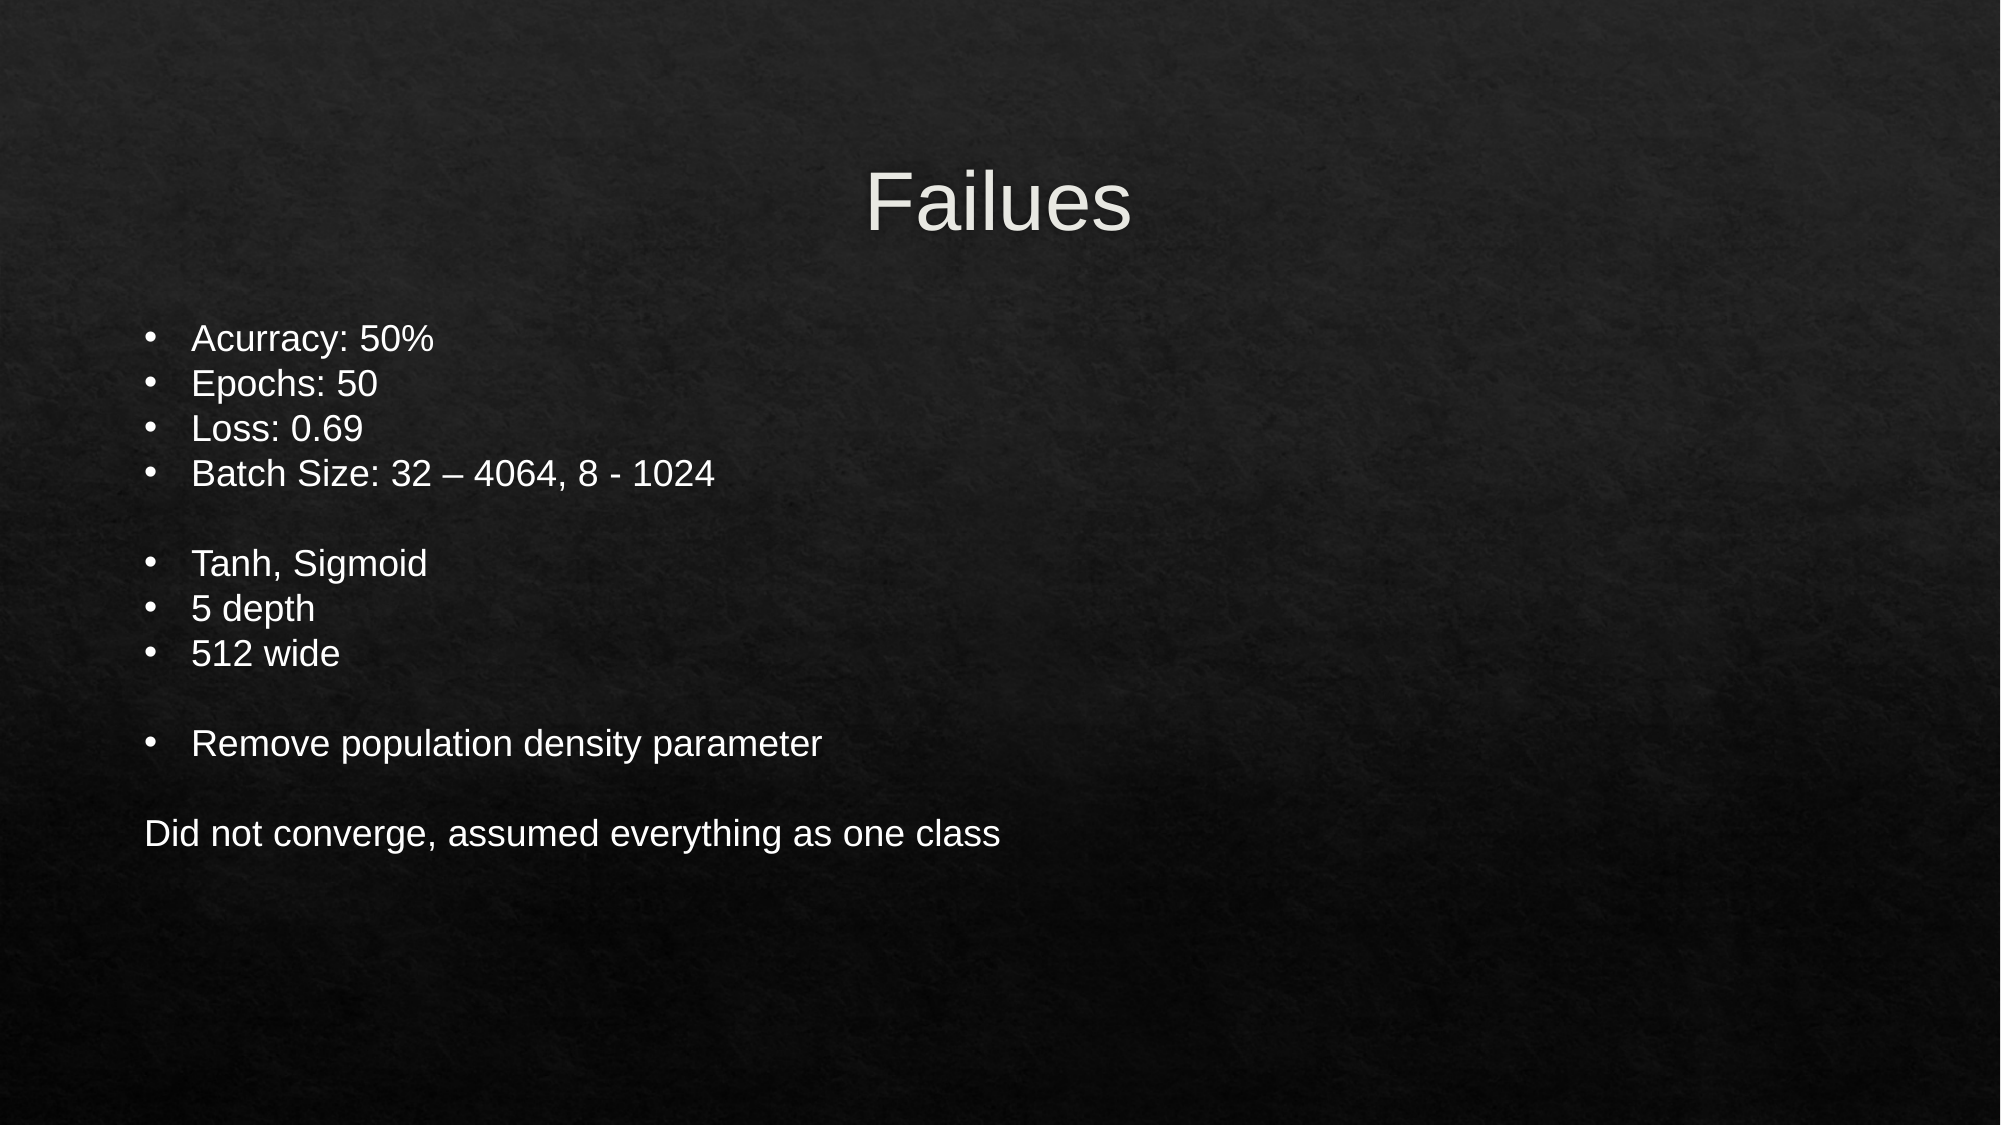

# Failues
Acurracy: 50%
Epochs: 50
Loss: 0.69
Batch Size: 32 – 4064, 8 - 1024

Tanh, Sigmoid
5 depth
512 wide

Remove population density parameter

Did not converge, assumed everything as one class